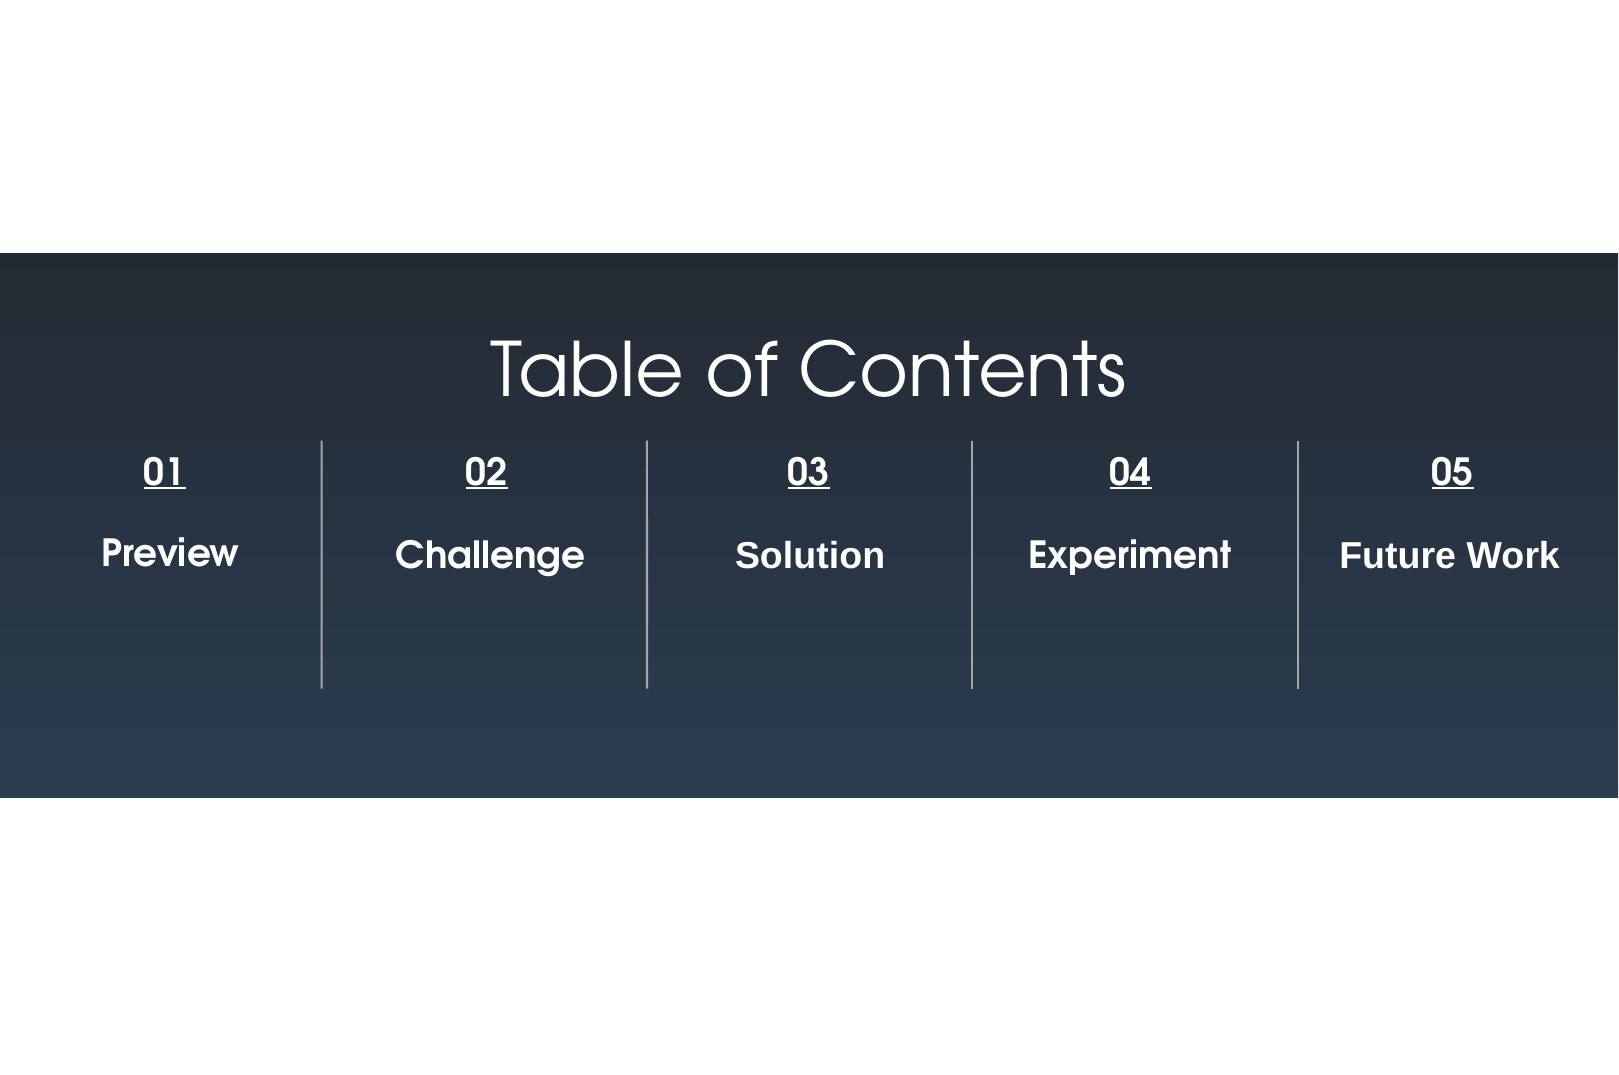

Table of Contents
01
02
03
04
05
Preview
Challenge
Solution
Experiment
Future Work